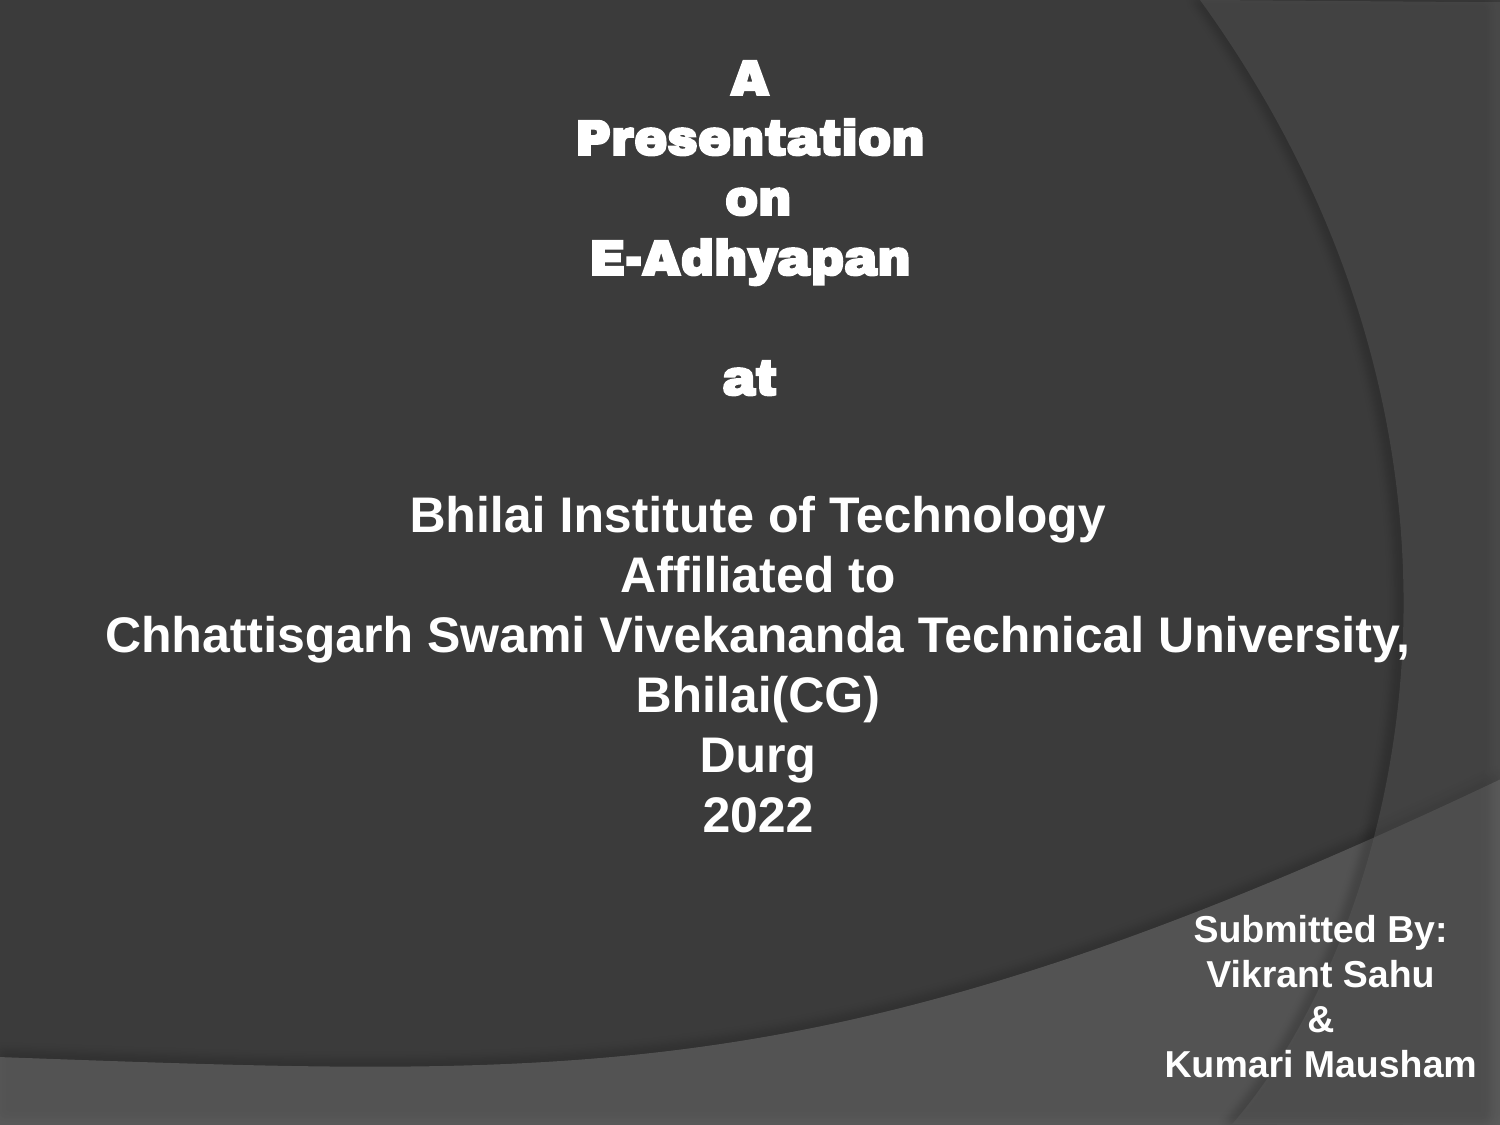

A
Presentation
 on
E-Adhyapan

at

Bhilai Institute of Technology
Affiliated to
Chhattisgarh Swami Vivekananda Technical University, Bhilai(CG)
Durg
2022
Submitted By:
Vikrant Sahu
&
Kumari Mausham